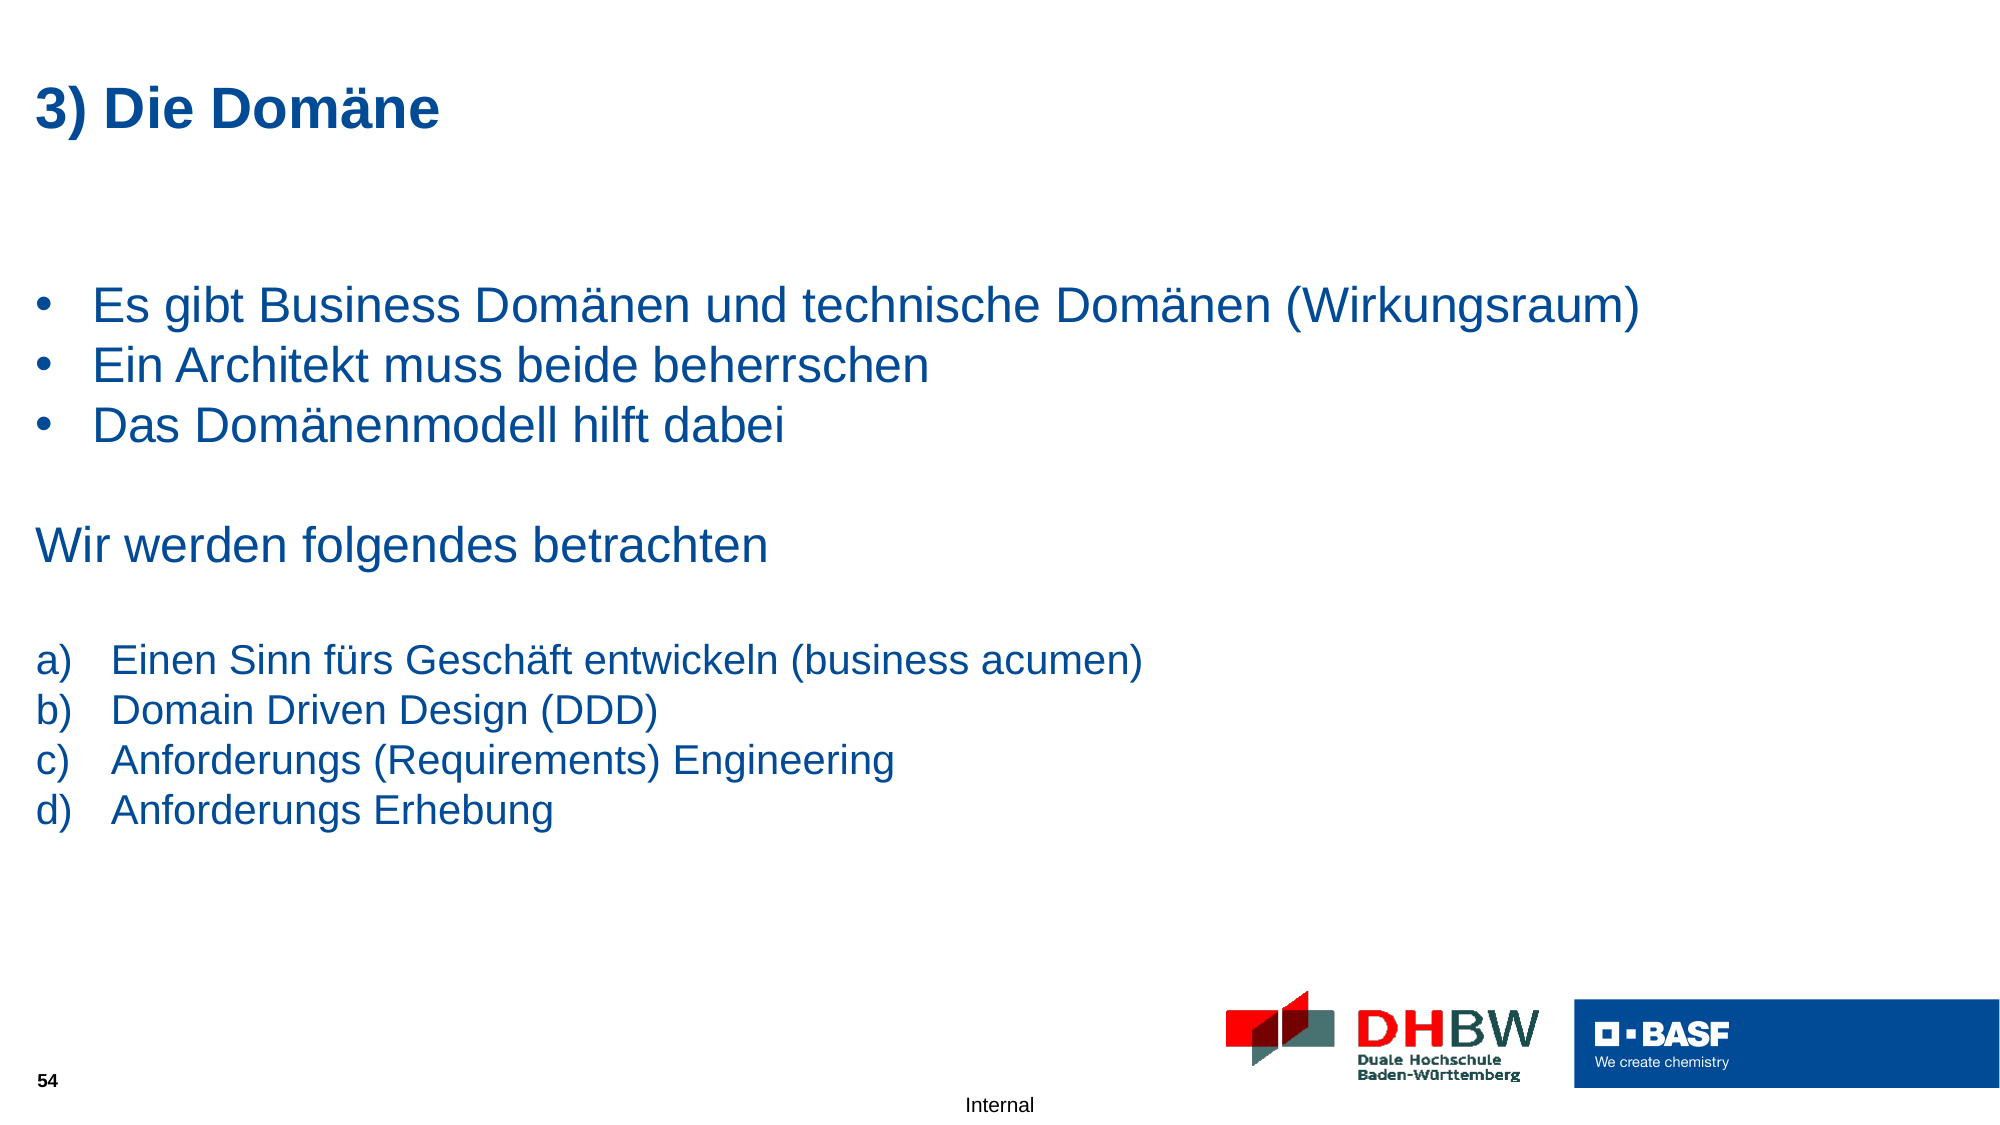

# 3) Die Domäne
Es gibt Business Domänen und technische Domänen (Wirkungsraum)
Ein Architekt muss beide beherrschen
Das Domänenmodell hilft dabei

Wir werden folgendes betrachten

Einen Sinn fürs Geschäft entwickeln (business acumen)
Domain Driven Design (DDD)
Anforderungs (Requirements) Engineering
Anforderungs Erhebung
54